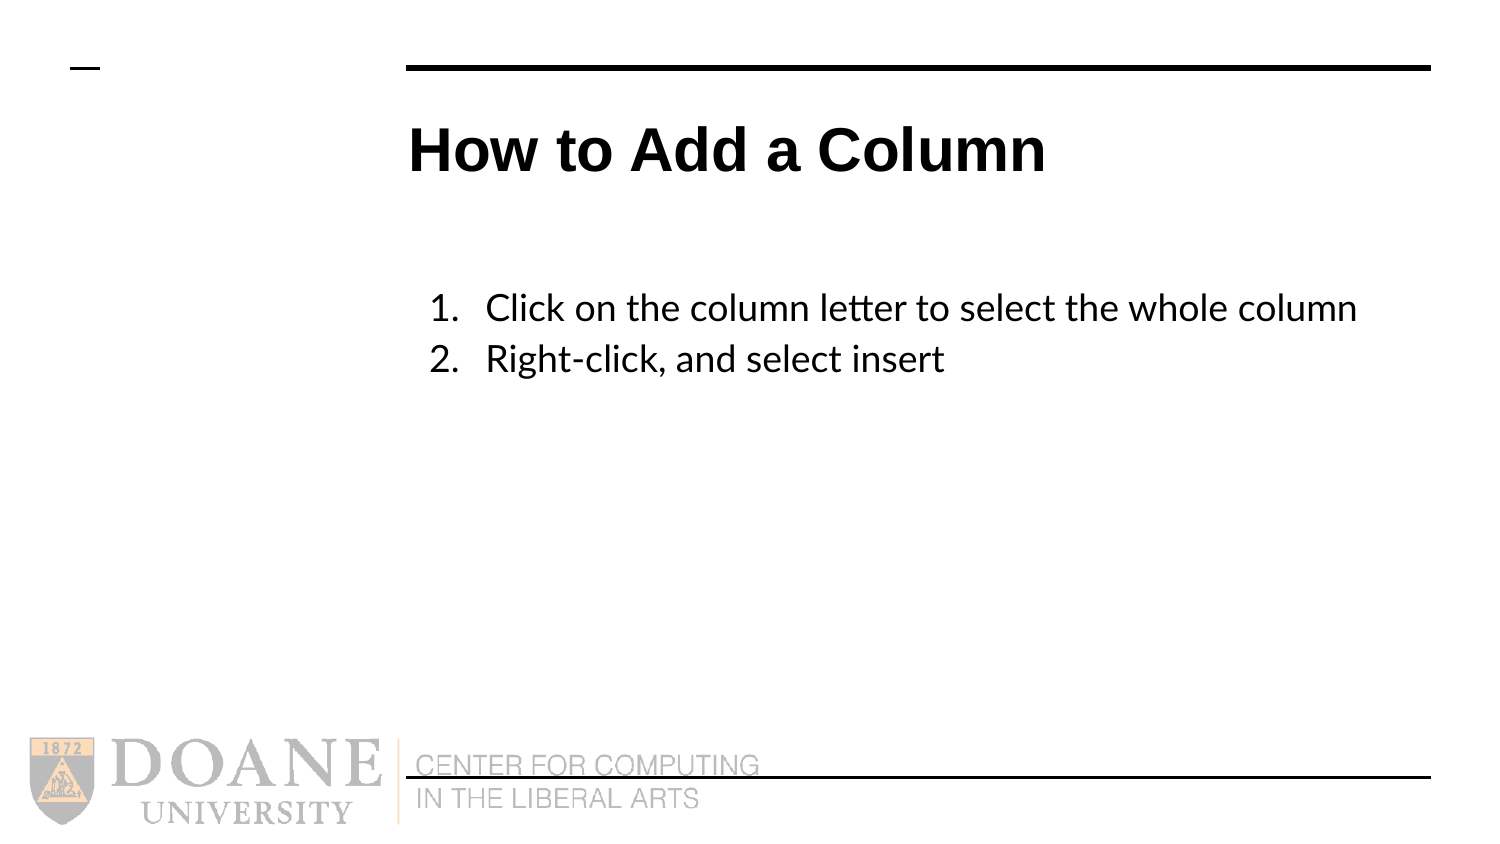

# How to Add a Column
Click on the column letter to select the whole column
Right-click, and select insert